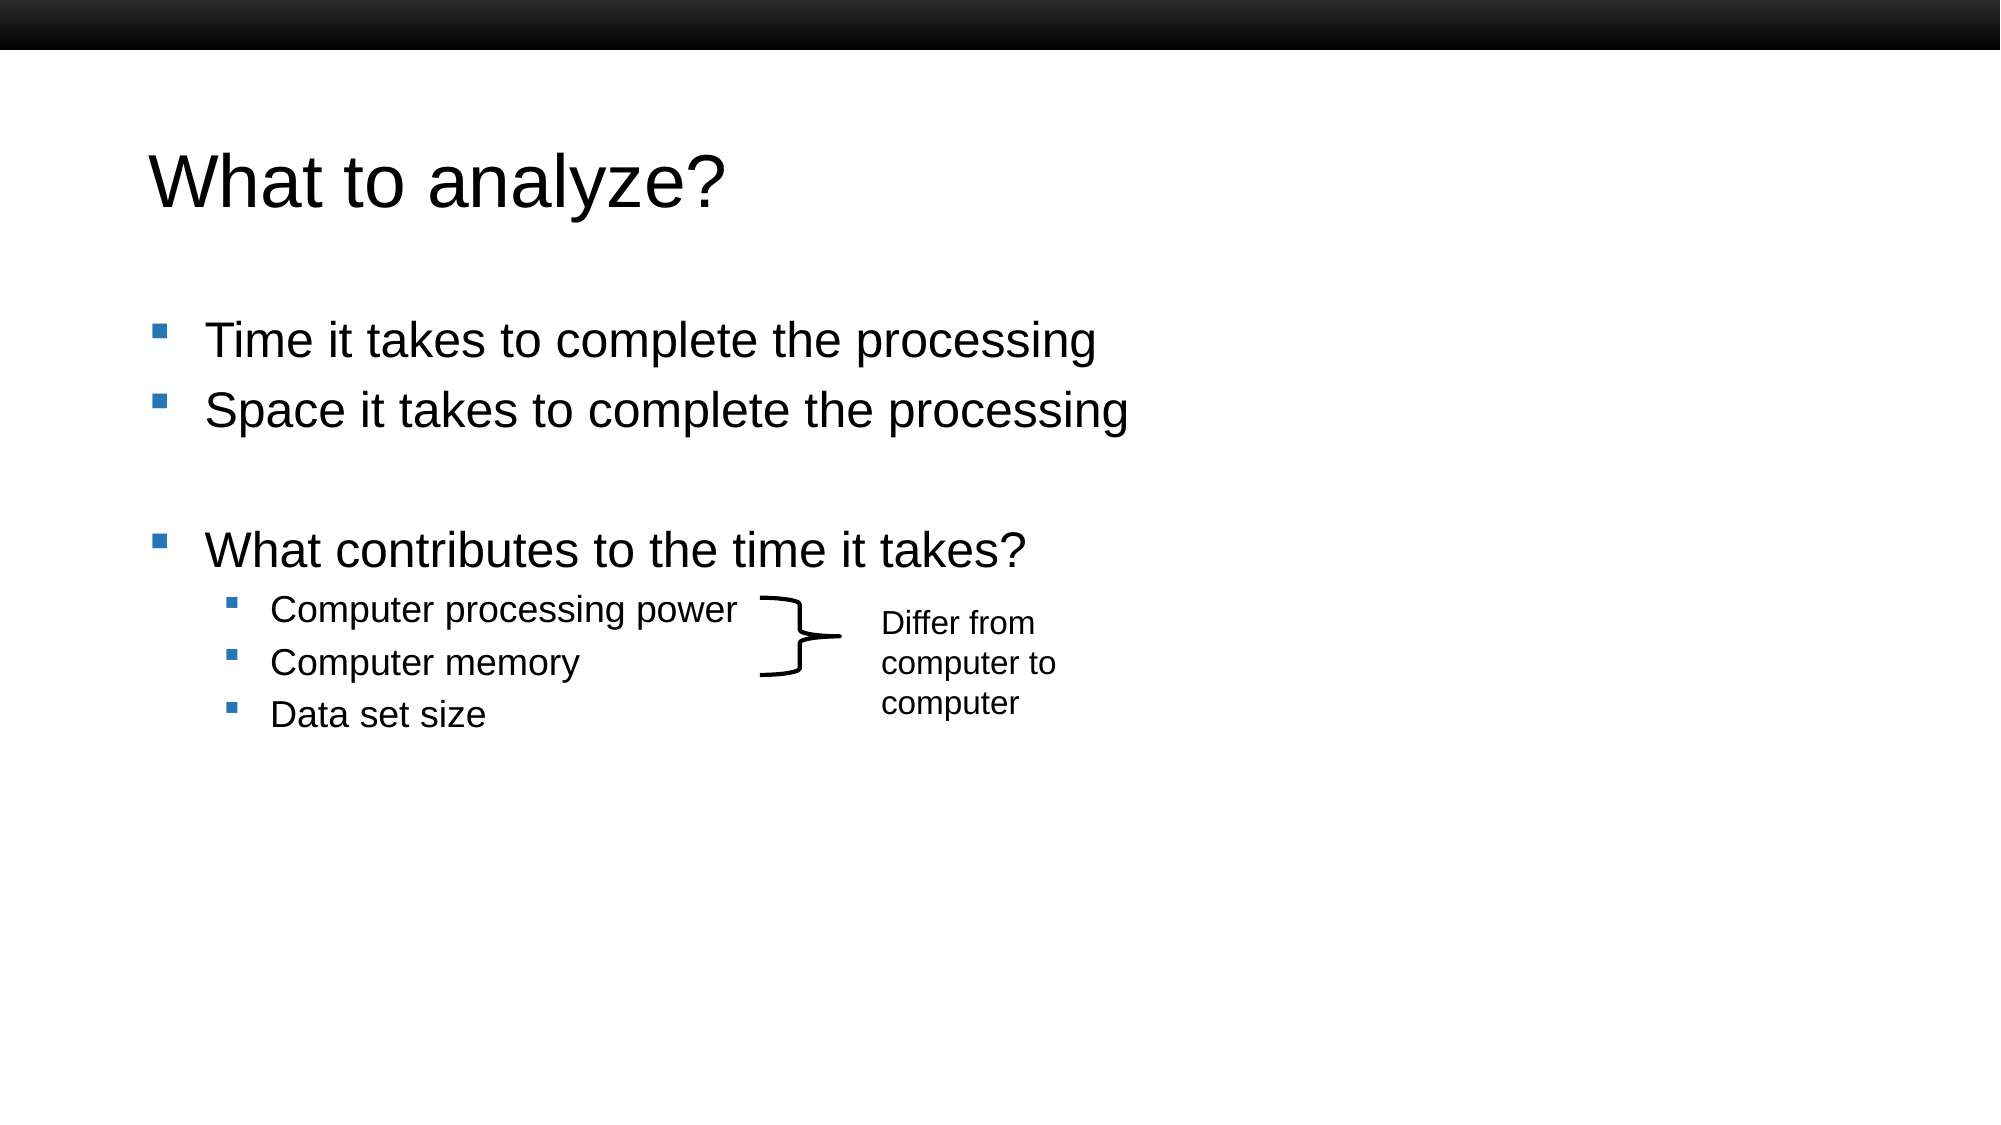

# What to analyze?
Time it takes to complete the processing
Space it takes to complete the processing

What contributes to the time it takes?
Computer processing power
Computer memory
Data set size
Differ from computer to computer